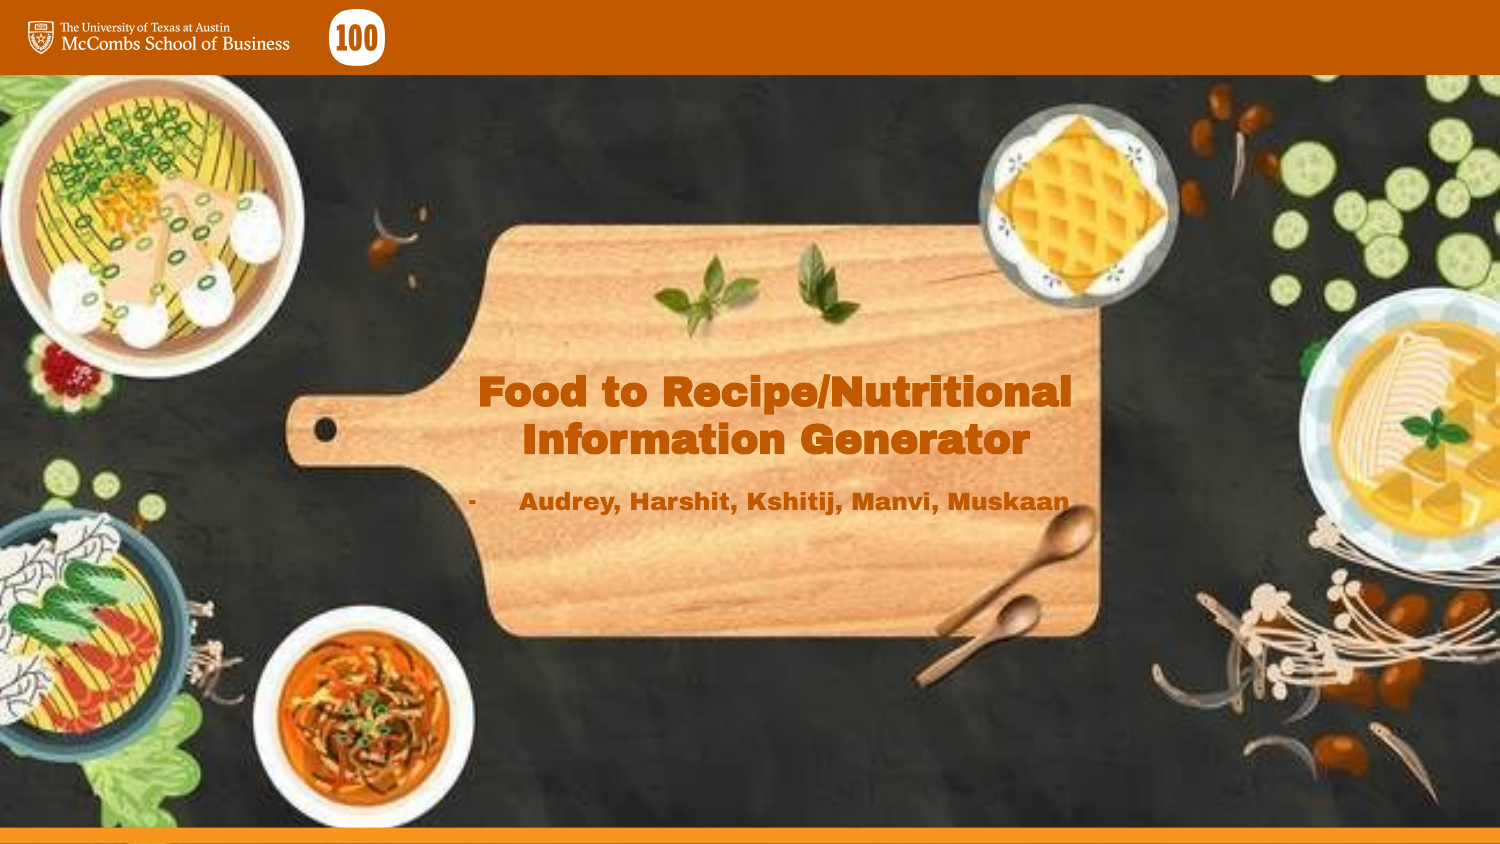

#

Food to Recipe/Nutritional Information Generator
Audrey, Harshit, Kshitij, Manvi, Muskaan